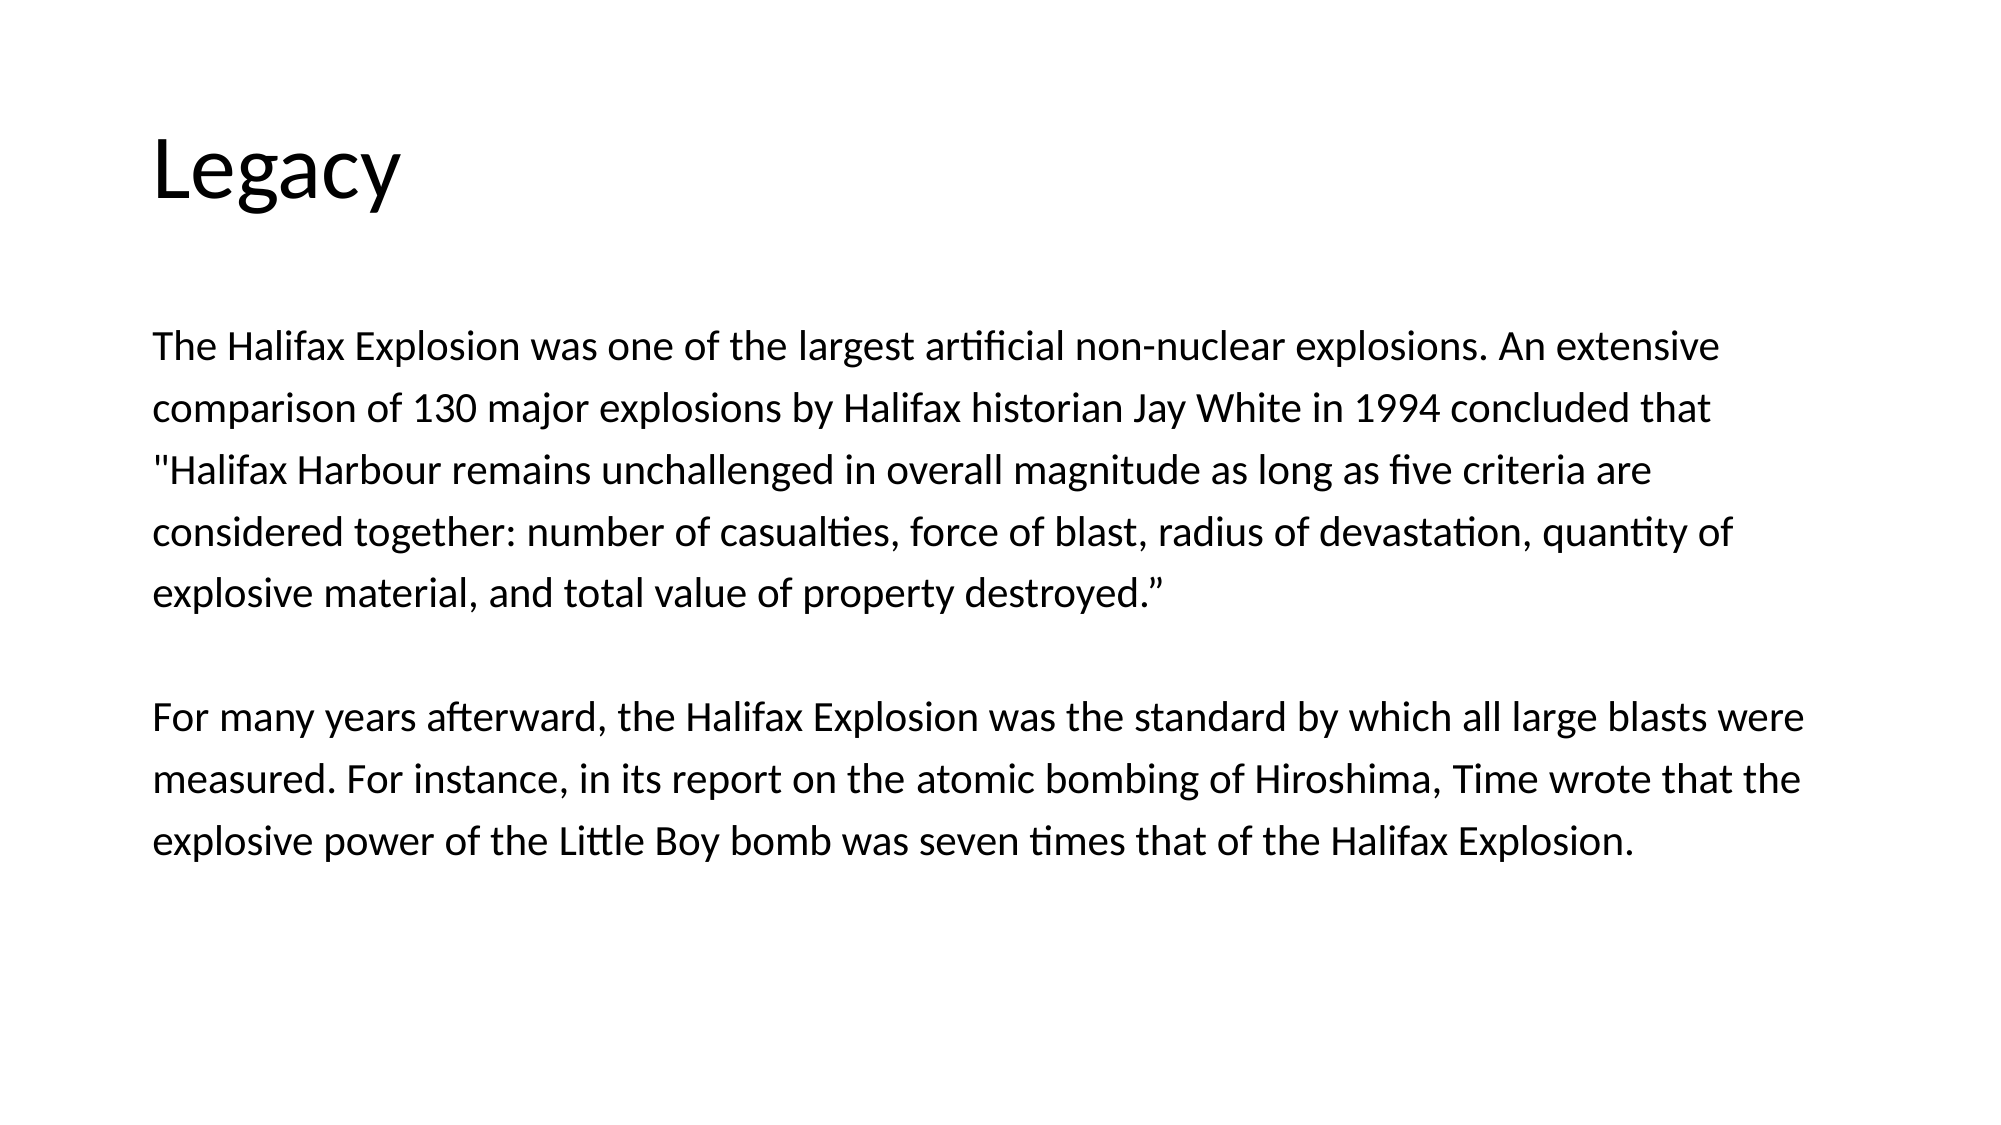

# Legacy
The Halifax Explosion was one of the largest artificial non-nuclear explosions. An extensive comparison of 130 major explosions by Halifax historian Jay White in 1994 concluded that "Halifax Harbour remains unchallenged in overall magnitude as long as five criteria are considered together: number of casualties, force of blast, radius of devastation, quantity of explosive material, and total value of property destroyed.”

For many years afterward, the Halifax Explosion was the standard by which all large blasts were measured. For instance, in its report on the atomic bombing of Hiroshima, Time wrote that the explosive power of the Little Boy bomb was seven times that of the Halifax Explosion.